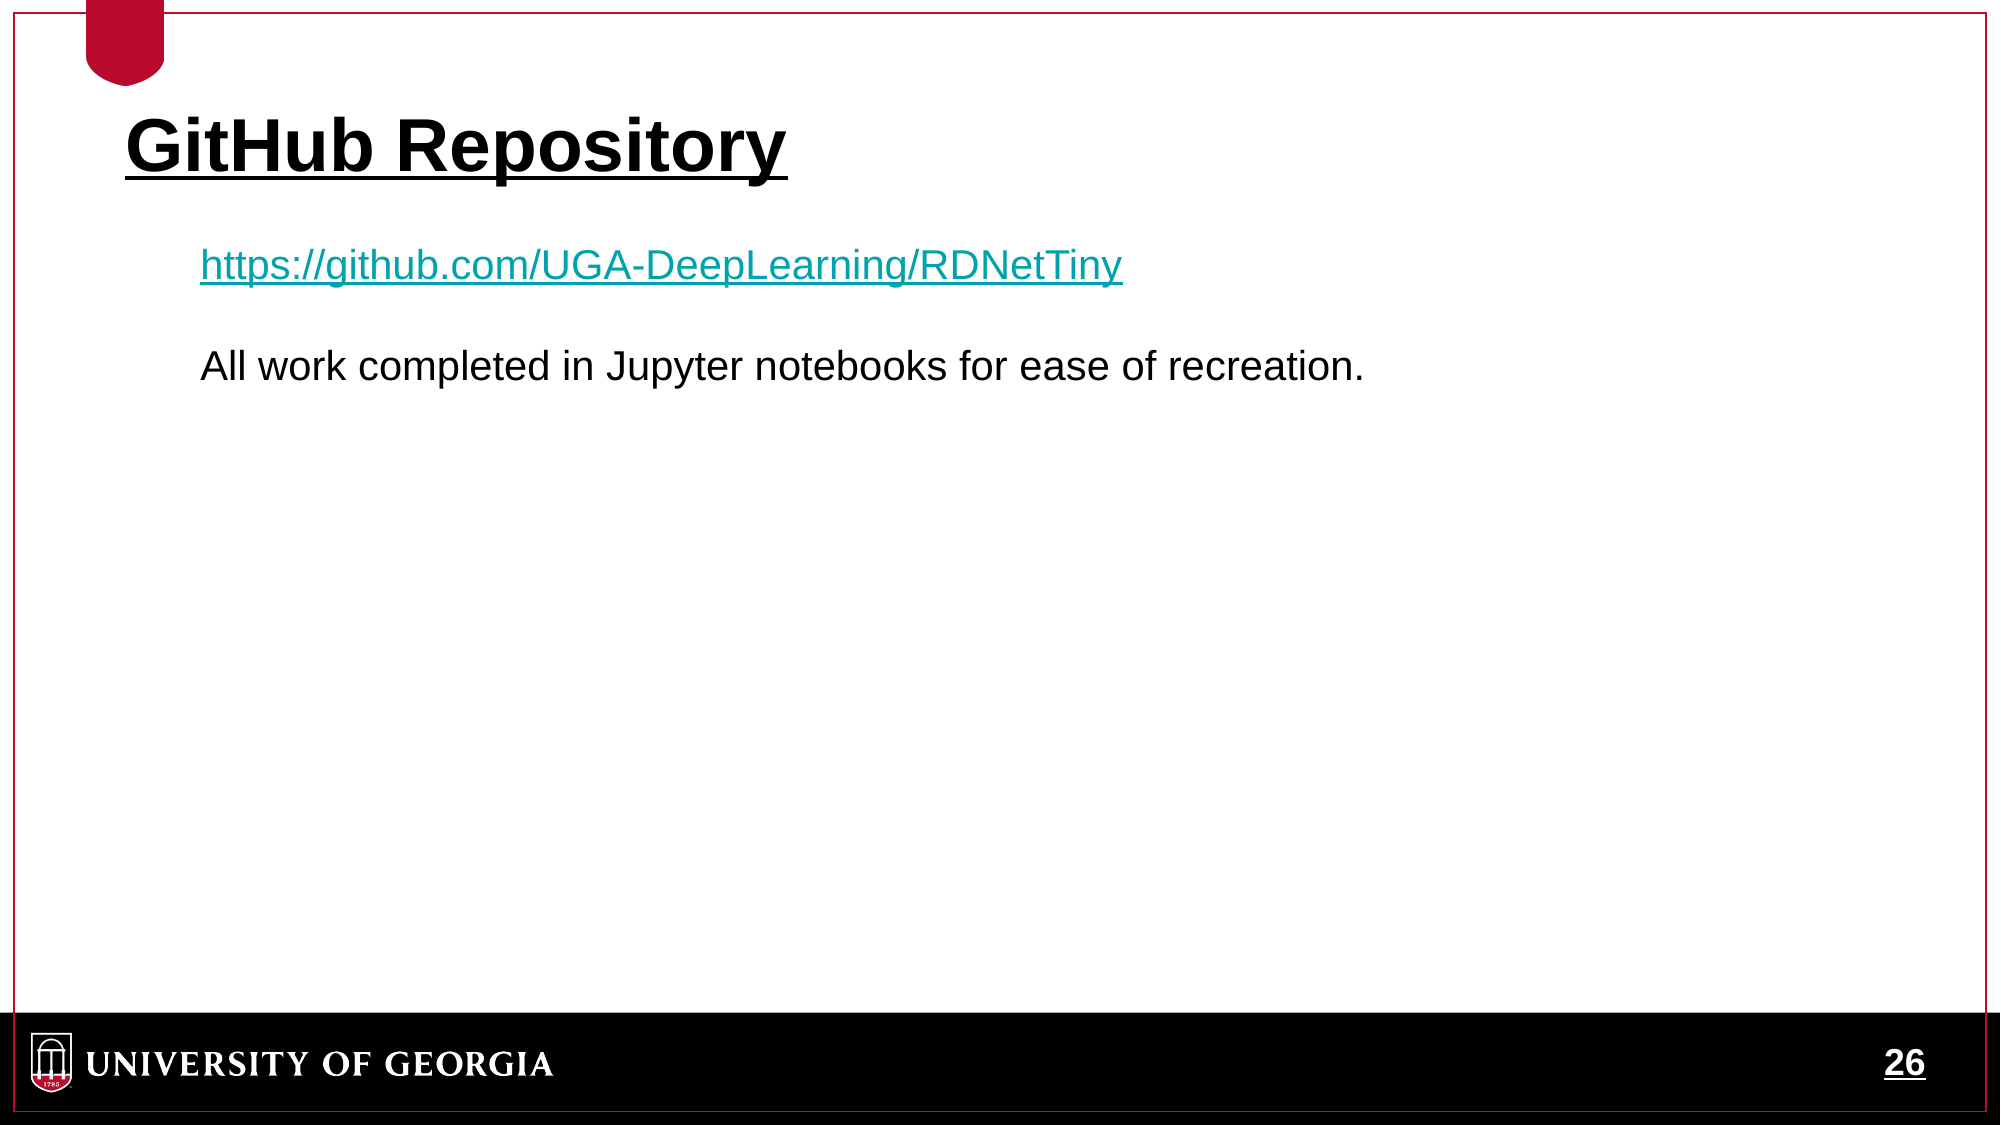

GitHub Repository
https://github.com/UGA-DeepLearning/RDNetTiny

All work completed in Jupyter notebooks for ease of recreation.